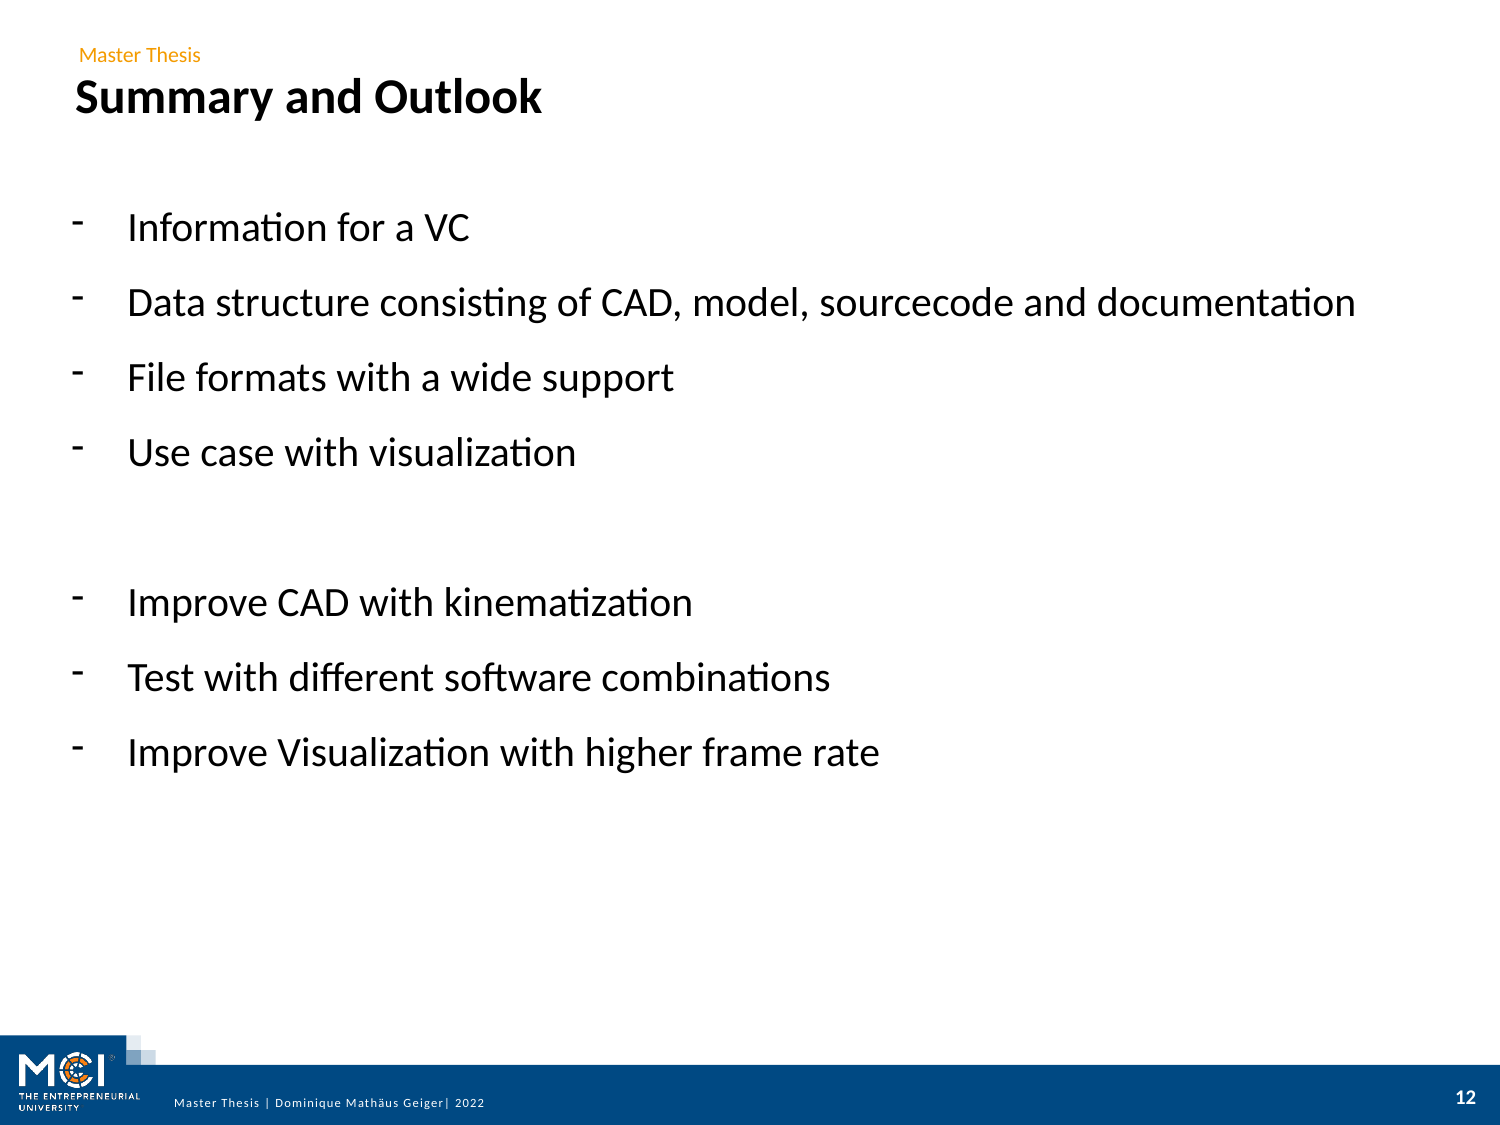

# Summary and Outlook
Information for a VC
Data structure consisting of CAD, model, sourcecode and documentation
File formats with a wide support
Use case with visualization

Improve CAD with kinematization
Test with different software combinations
Improve Visualization with higher frame rate